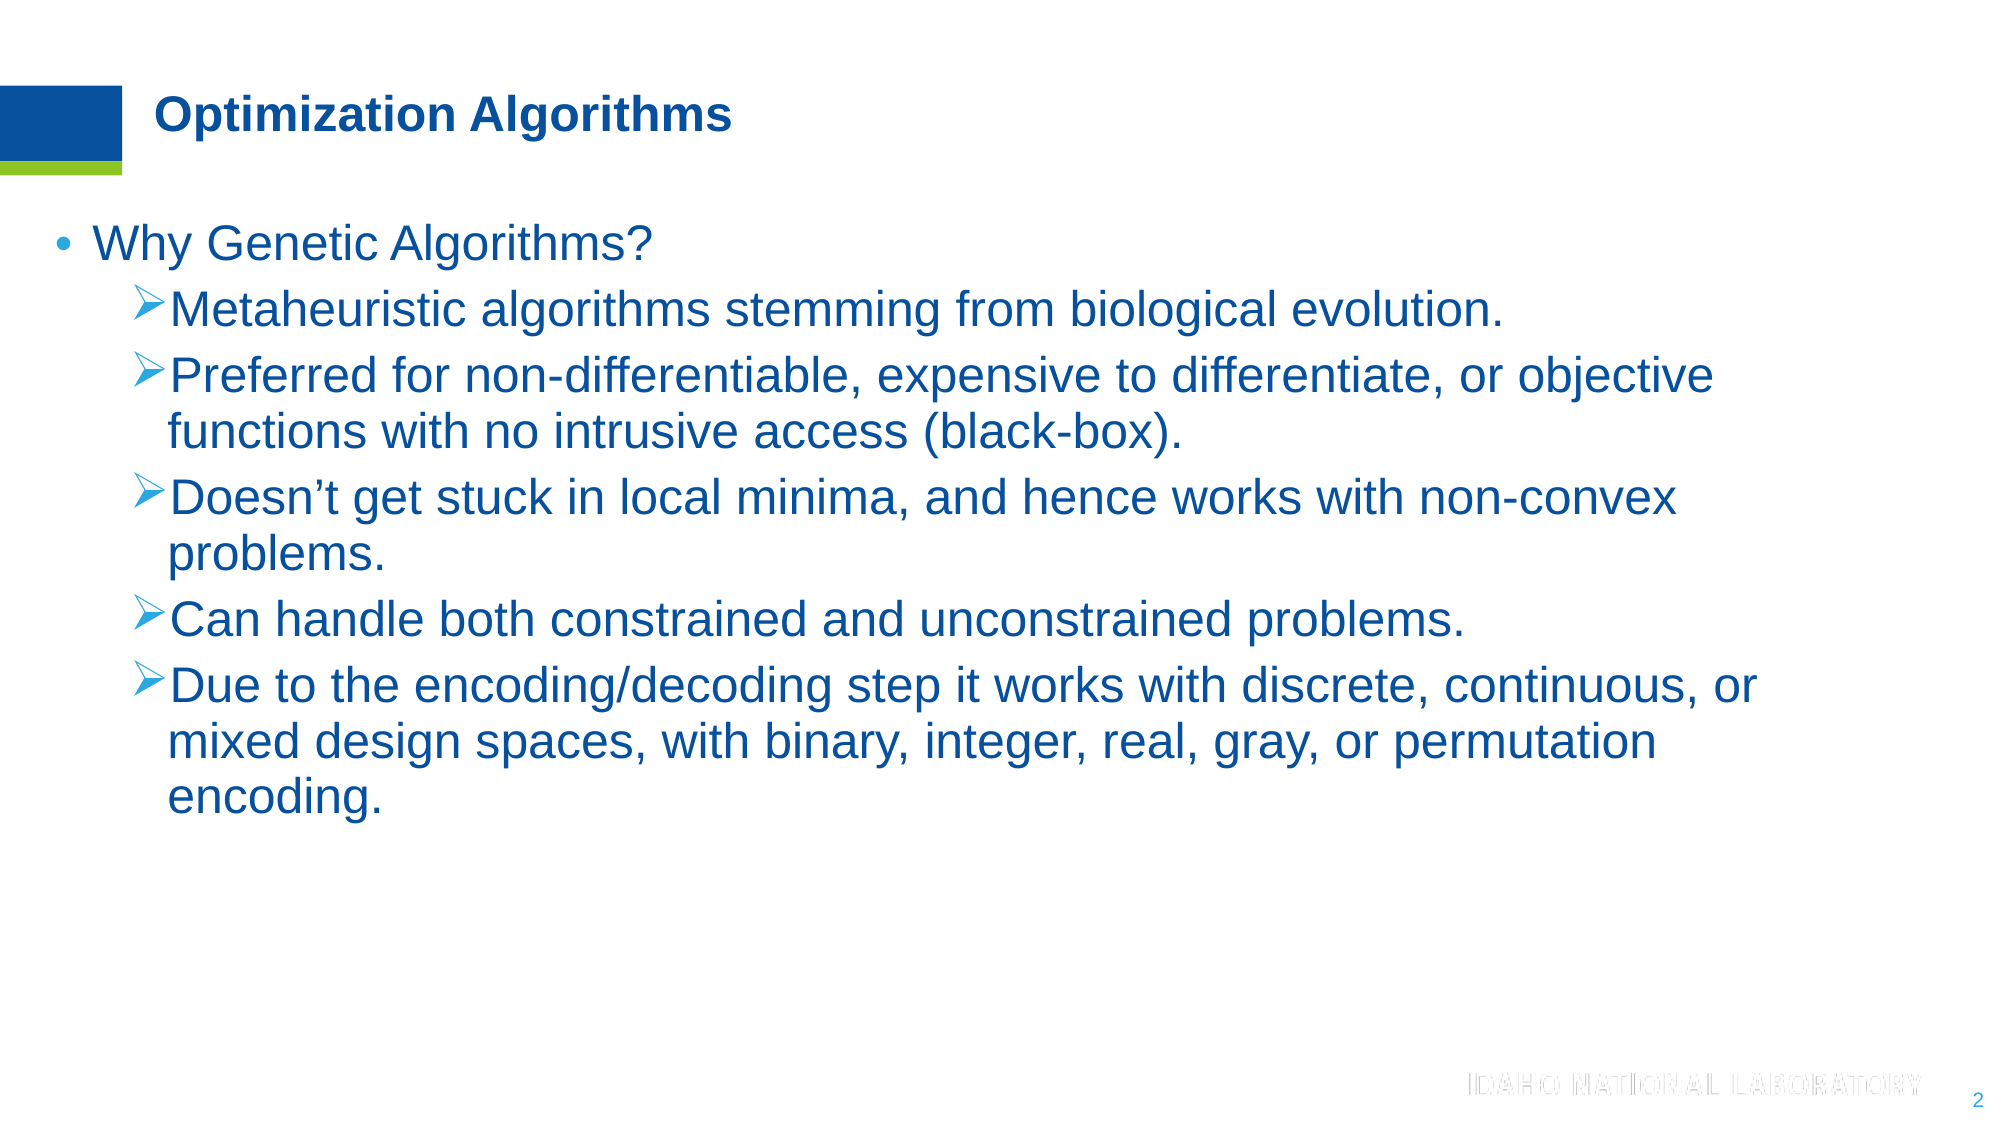

# Optimization Algorithms
Why Genetic Algorithms?
Metaheuristic algorithms stemming from biological evolution.
Preferred for non-differentiable, expensive to differentiate, or objective functions with no intrusive access (black-box).
Doesn’t get stuck in local minima, and hence works with non-convex problems.
Can handle both constrained and unconstrained problems.
Due to the encoding/decoding step it works with discrete, continuous, or mixed design spaces, with binary, integer, real, gray, or permutation encoding.
2